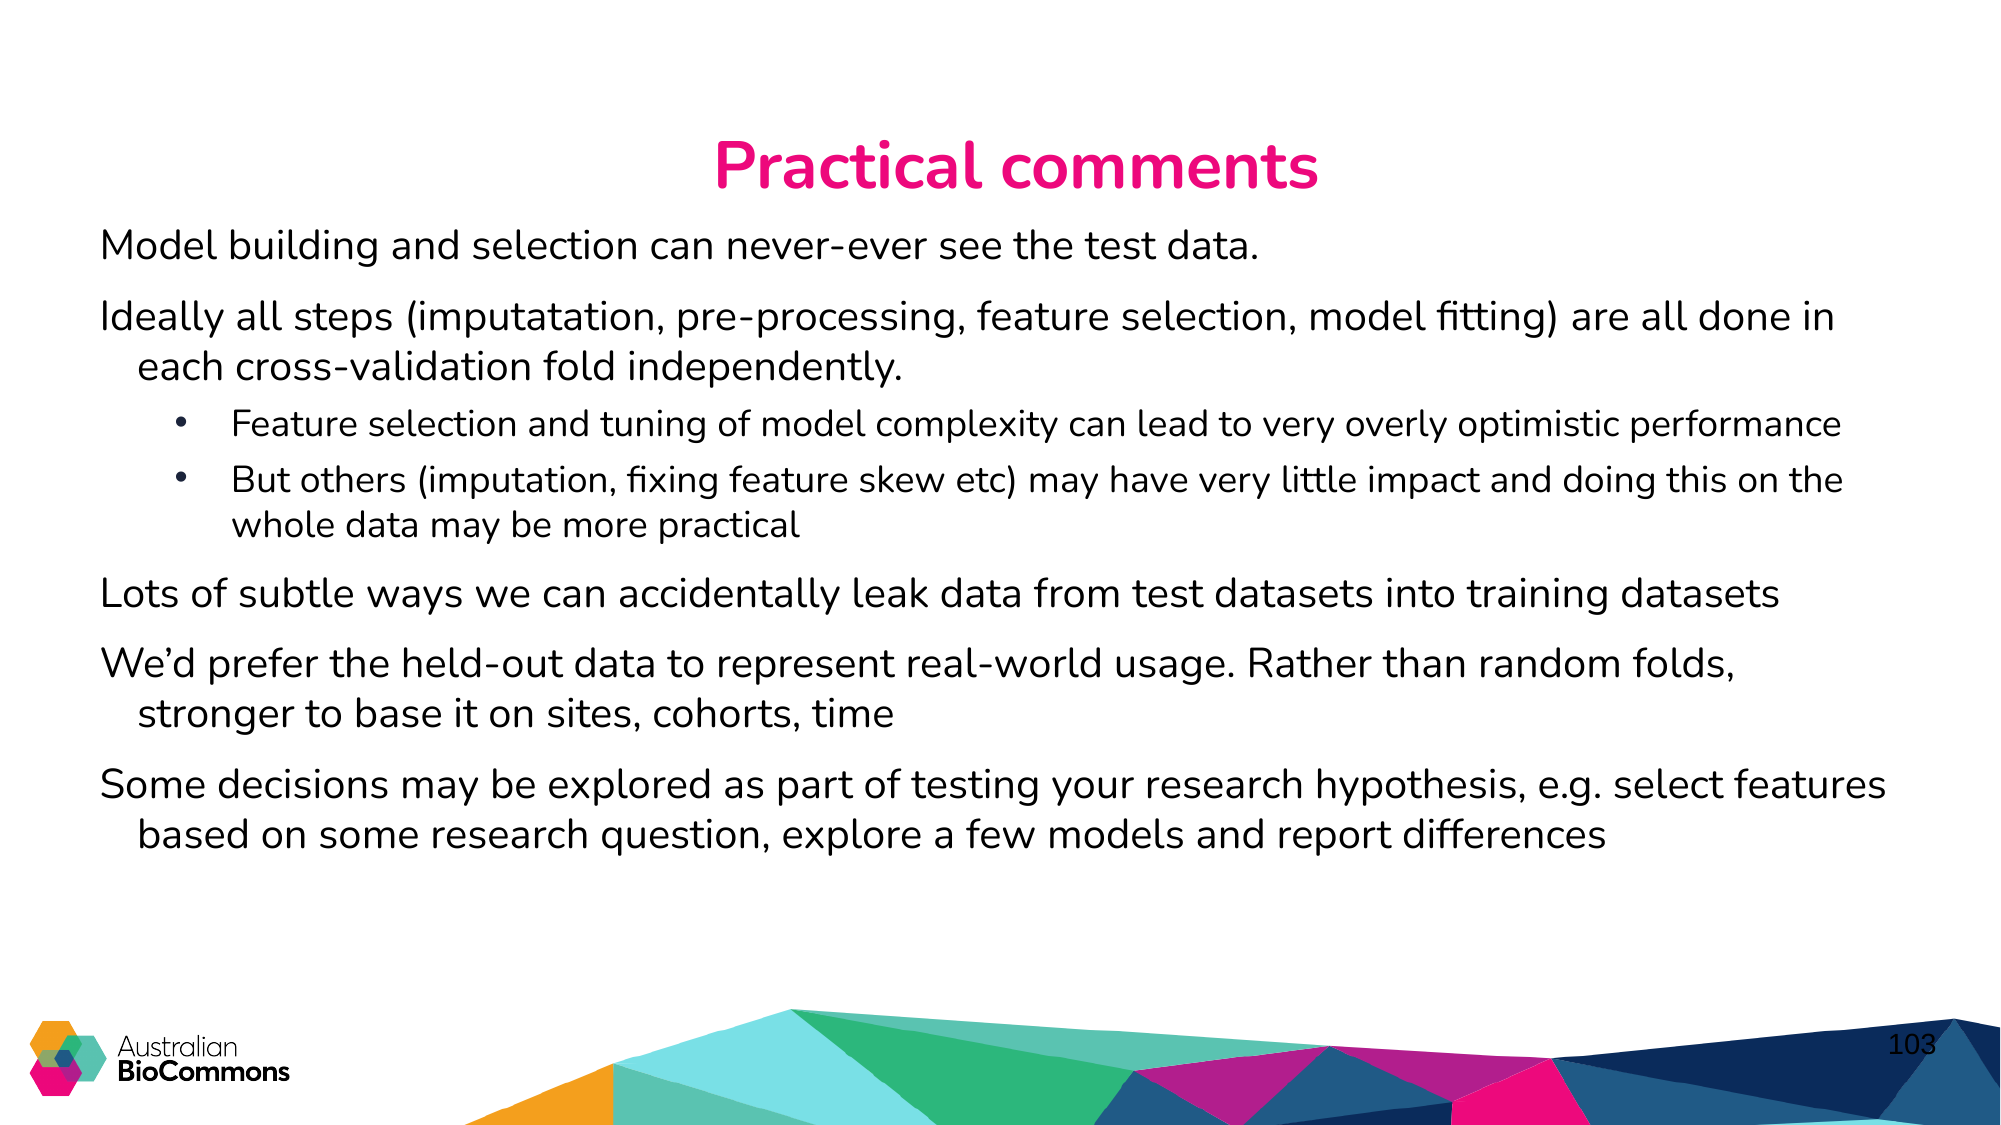

# Practical comments
Model building and selection can never-ever see the test data.
Ideally all steps (imputatation, pre-processing, feature selection, model fitting) are all done in each cross-validation fold independently.
Feature selection and tuning of model complexity can lead to very overly optimistic performance
But others (imputation, fixing feature skew etc) may have very little impact and doing this on the whole data may be more practical
Lots of subtle ways we can accidentally leak data from test datasets into training datasets
We’d prefer the held-out data to represent real-world usage. Rather than random folds, stronger to base it on sites, cohorts, time
Some decisions may be explored as part of testing your research hypothesis, e.g. select features based on some research question, explore a few models and report differences

103